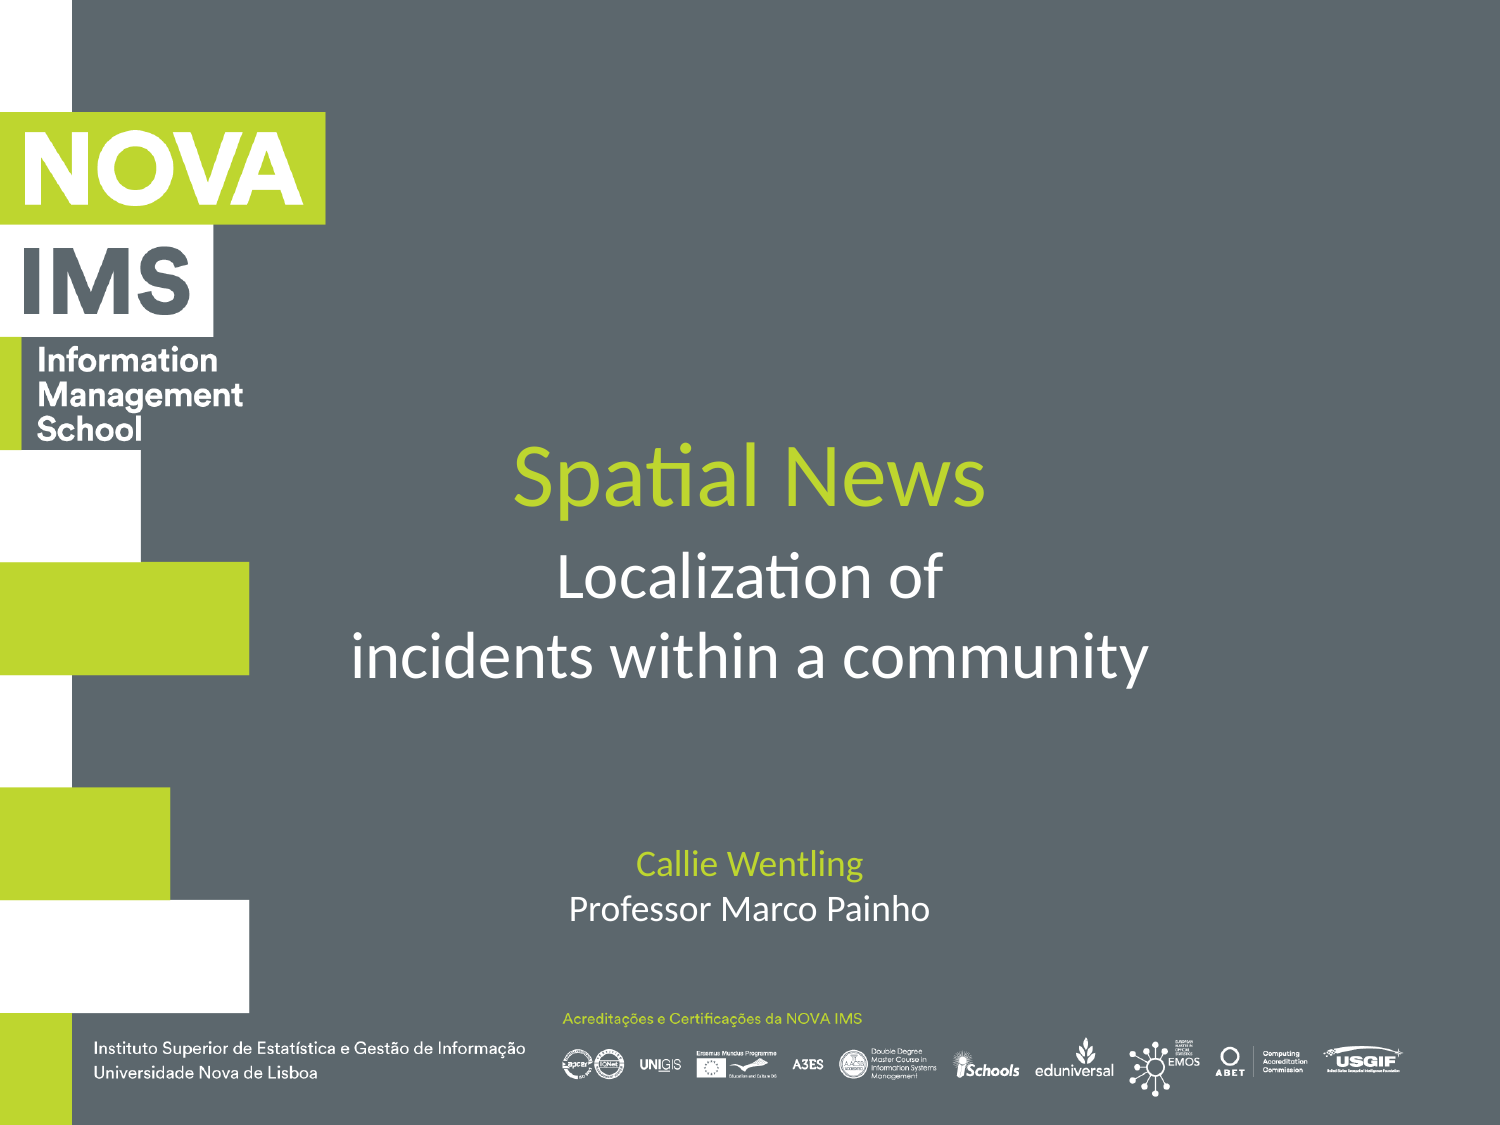

# Spatial News
Localization of
incidents within a community
Callie Wentling
Professor Marco Painho